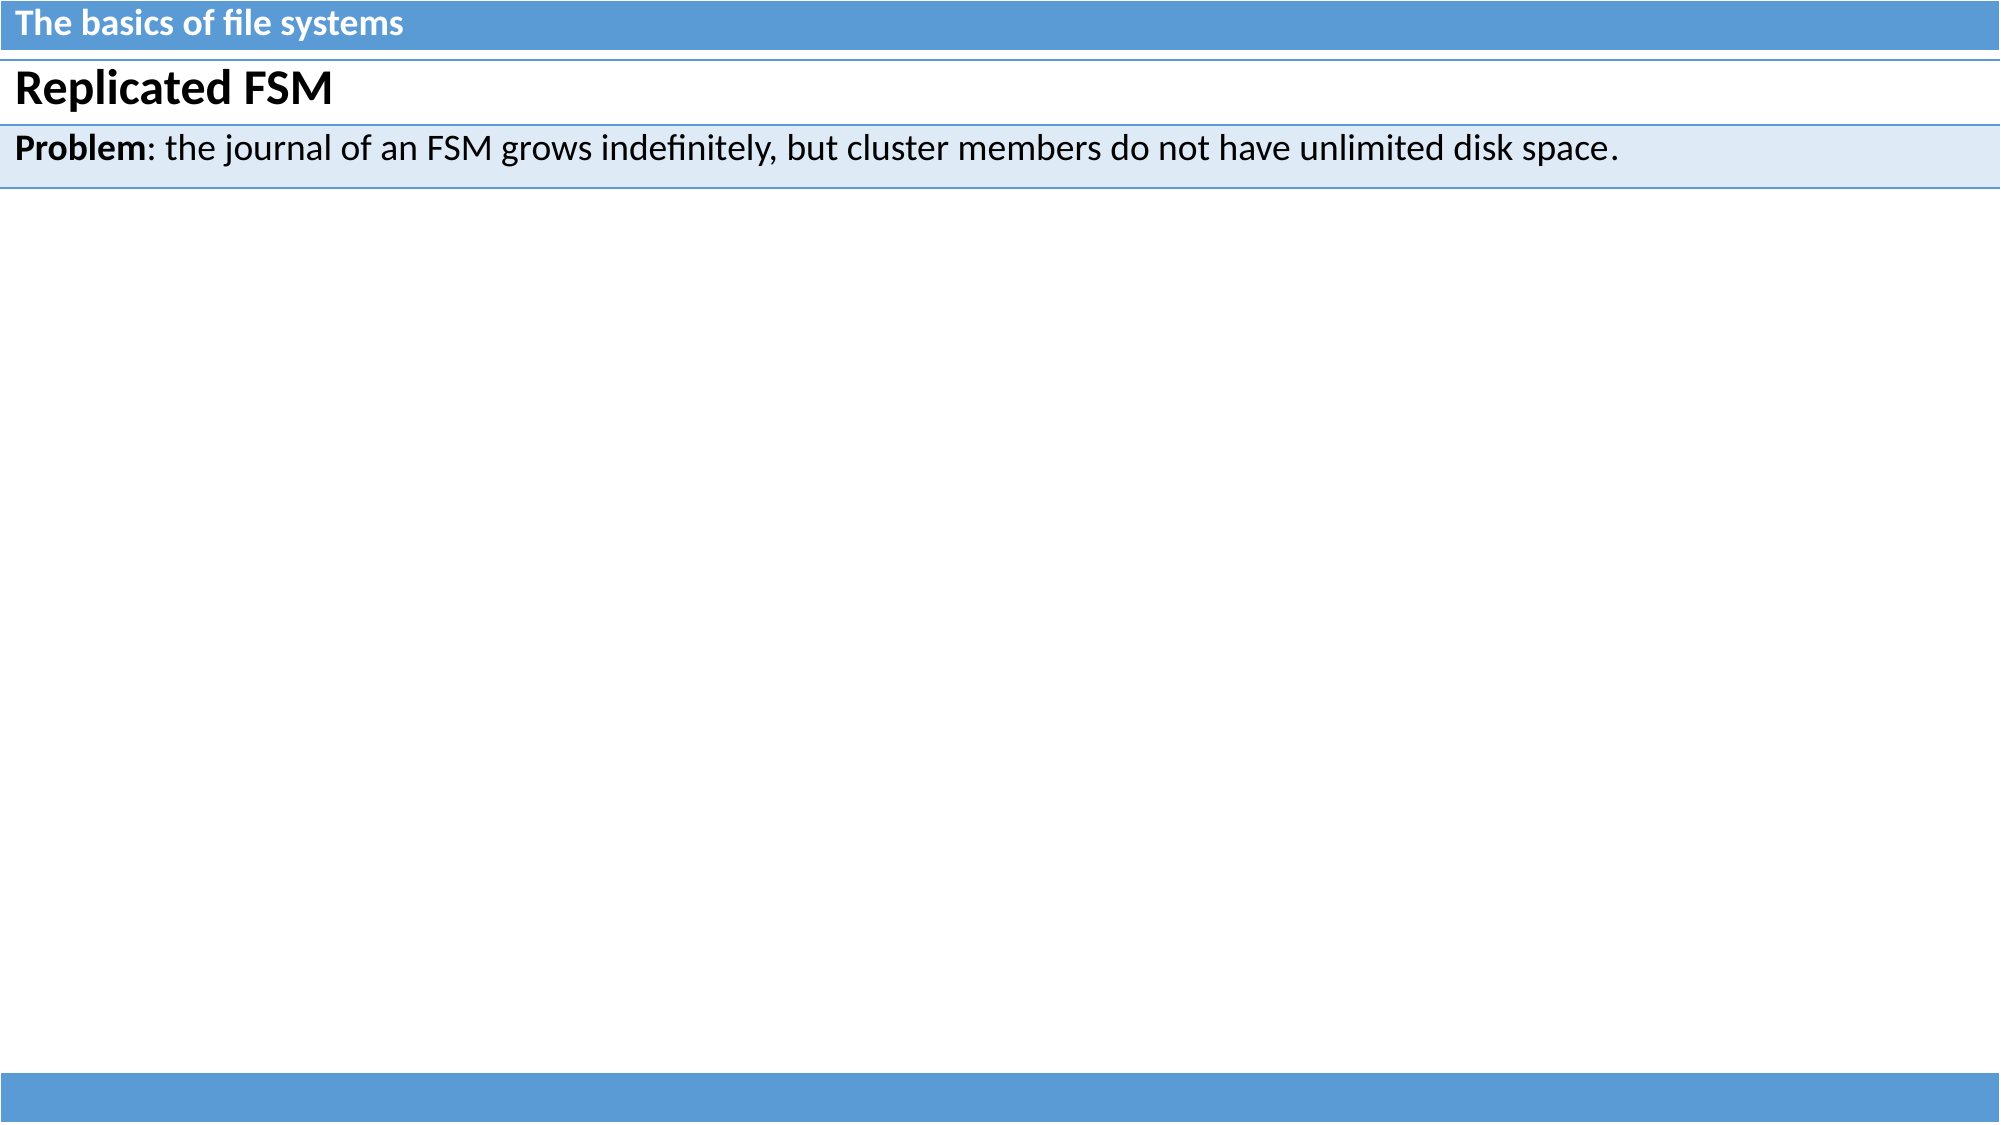

| The basics of file systems |
| --- |
| Replicated FSM |
| --- |
| Problem: the journal of an FSM grows indefinitely, but cluster members do not have unlimited disk space. |
|  |
| --- |